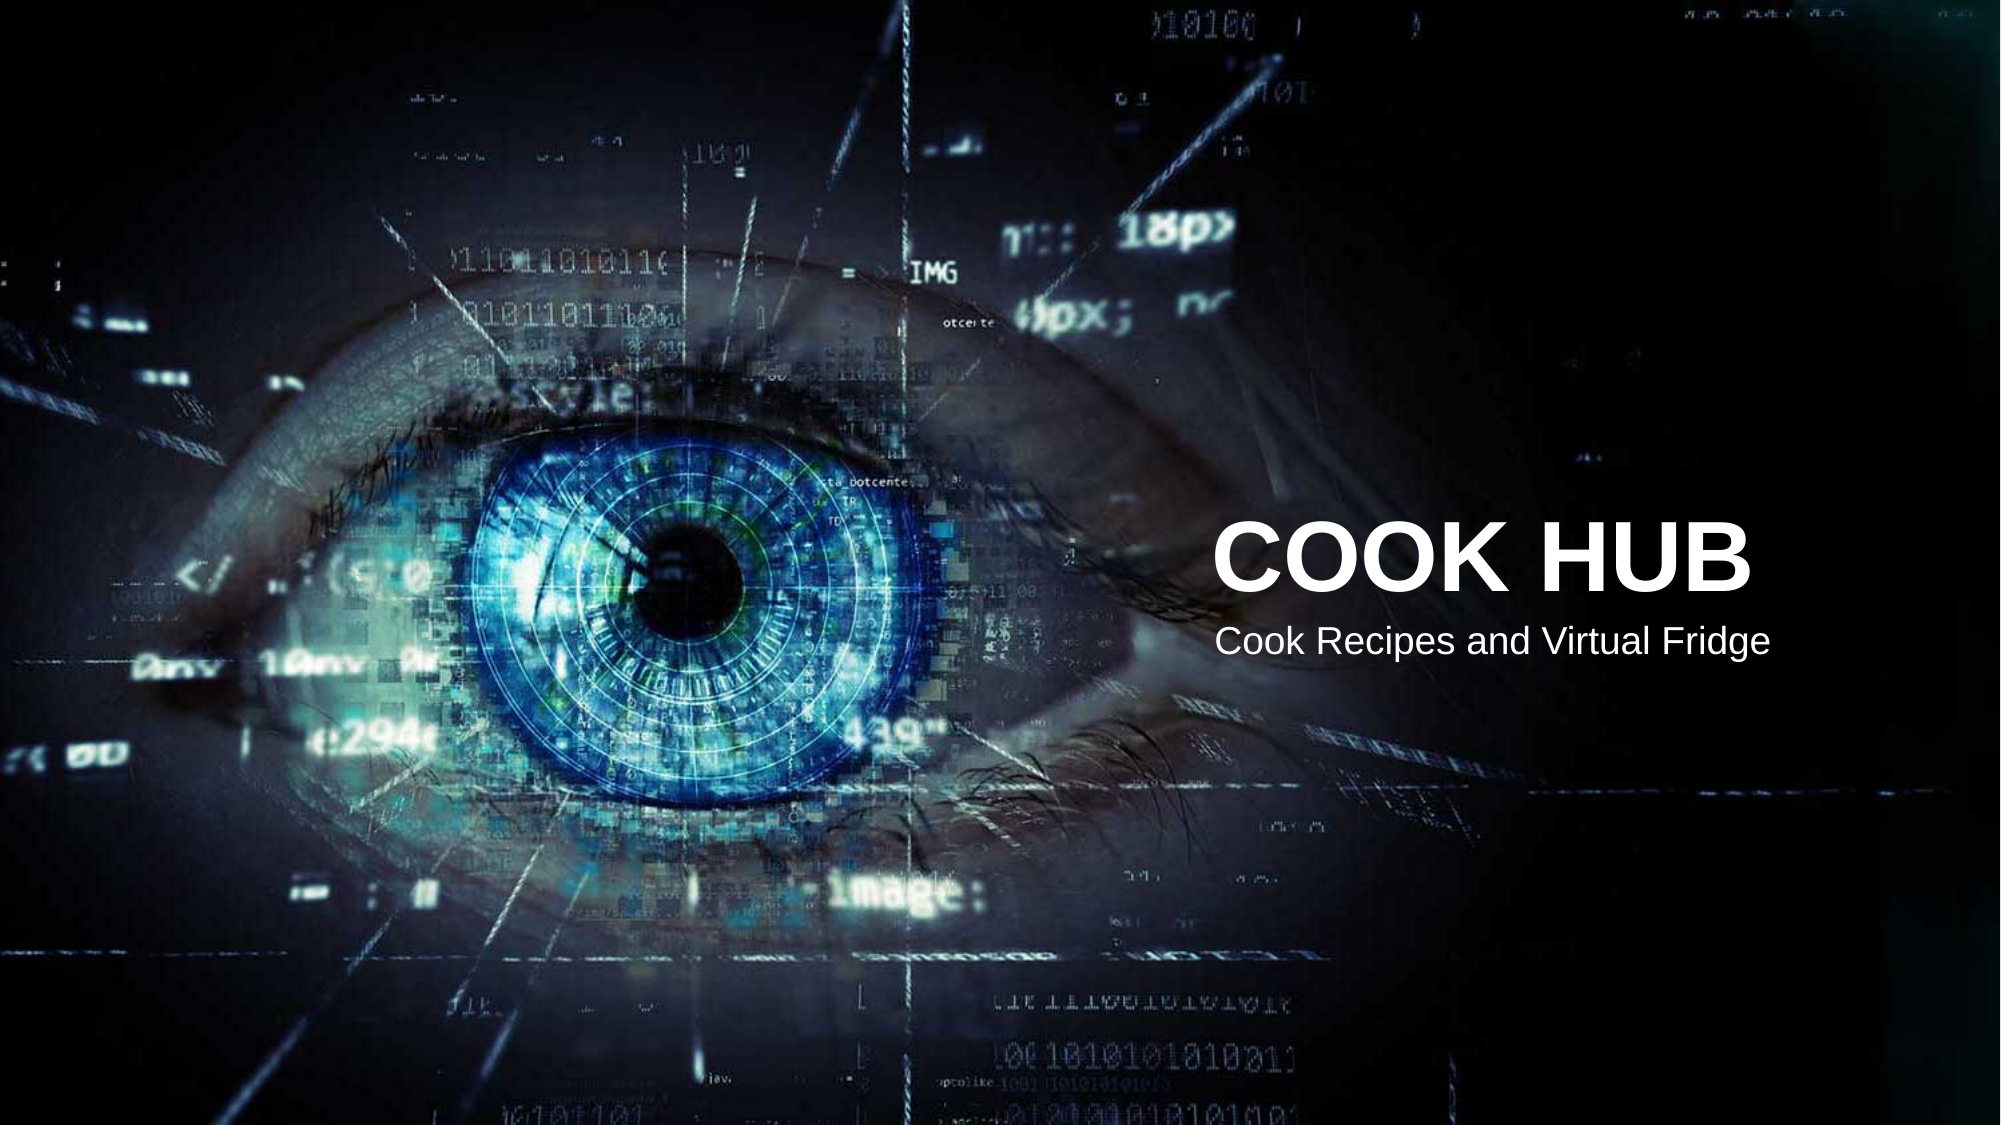

COOK HUB
Cook Recipes and Virtual Fridge